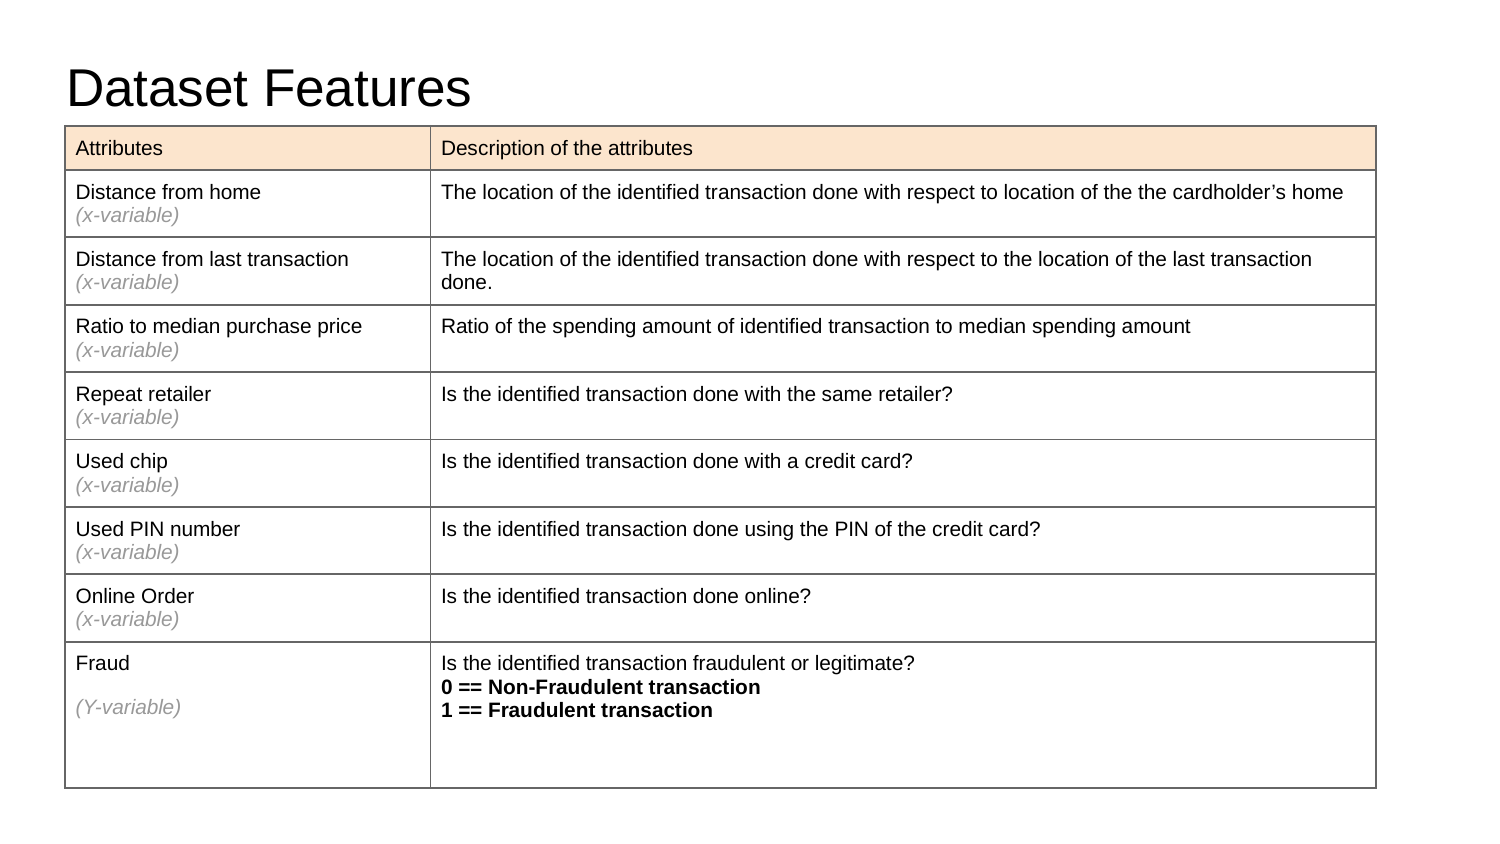

# Dataset Features
| Attributes | Description of the attributes |
| --- | --- |
| Distance from home (x-variable) | The location of the identified transaction done with respect to location of the the cardholder’s home |
| Distance from last transaction (x-variable) | The location of the identified transaction done with respect to the location of the last transaction done. |
| Ratio to median purchase price (x-variable) | Ratio of the spending amount of identified transaction to median spending amount |
| Repeat retailer (x-variable) | Is the identified transaction done with the same retailer? |
| Used chip (x-variable) | Is the identified transaction done with a credit card? |
| Used PIN number (x-variable) | Is the identified transaction done using the PIN of the credit card? |
| Online Order (x-variable) | Is the identified transaction done online? |
| Fraud (Y-variable) | Is the identified transaction fraudulent or legitimate? 0 == Non-Fraudulent transaction 1 == Fraudulent transaction |